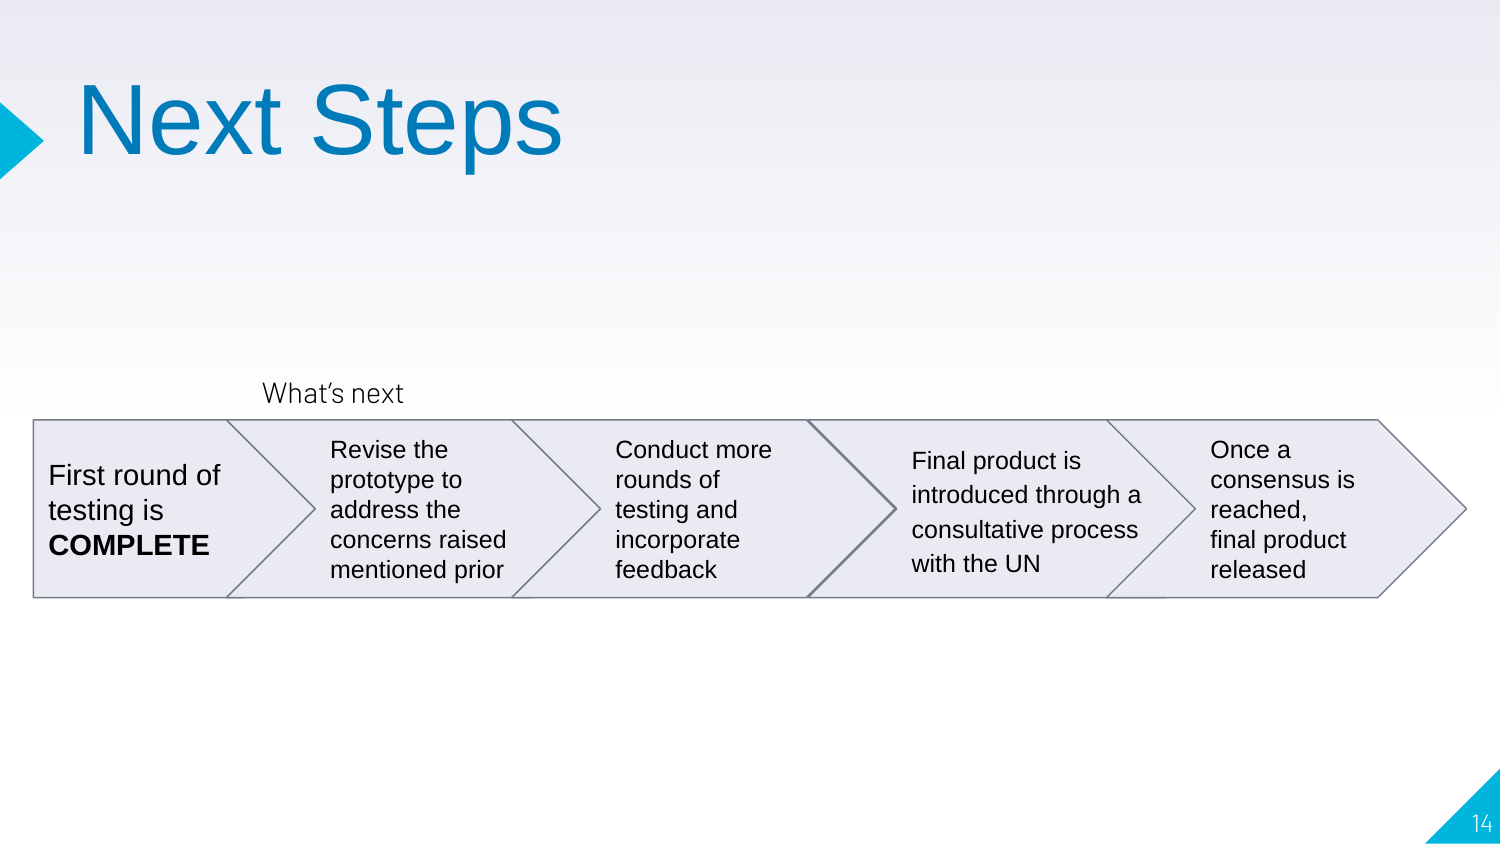

# Next Steps
What’s next
First round of testing is COMPLETE
Revise the prototype to address the concerns raised mentioned prior
Conduct more rounds of testing and incorporate feedback
Final product is introduced through a consultative process with the UN
Once a consensus is reached,
final product released
14